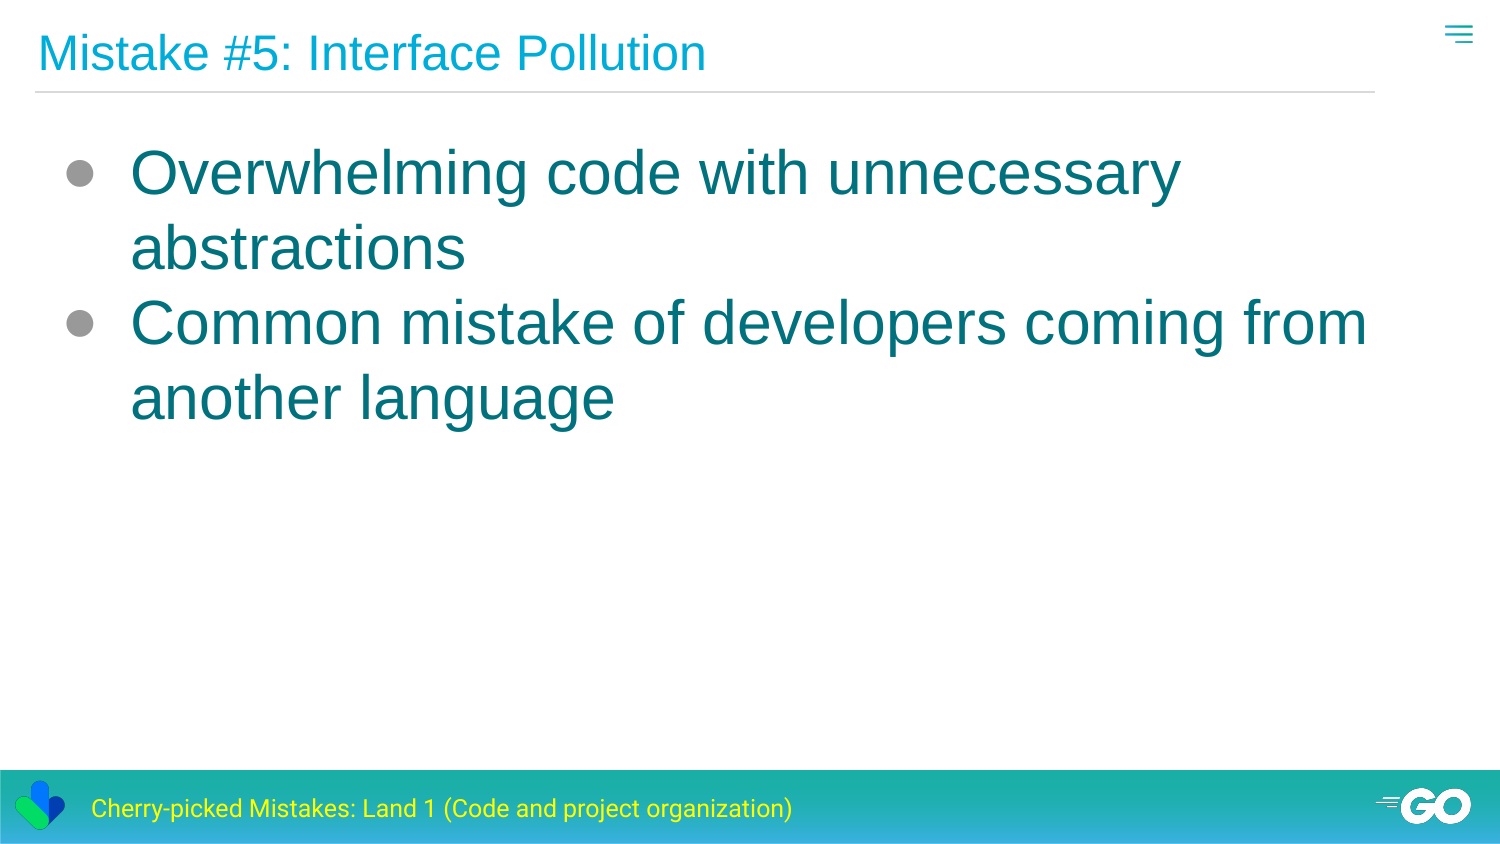

# Mistake #5: Interface Pollution
Overwhelming code with unnecessary abstractions
Common mistake of developers coming from another language
Cherry-picked Mistakes: Land 1 (Code and project organization)